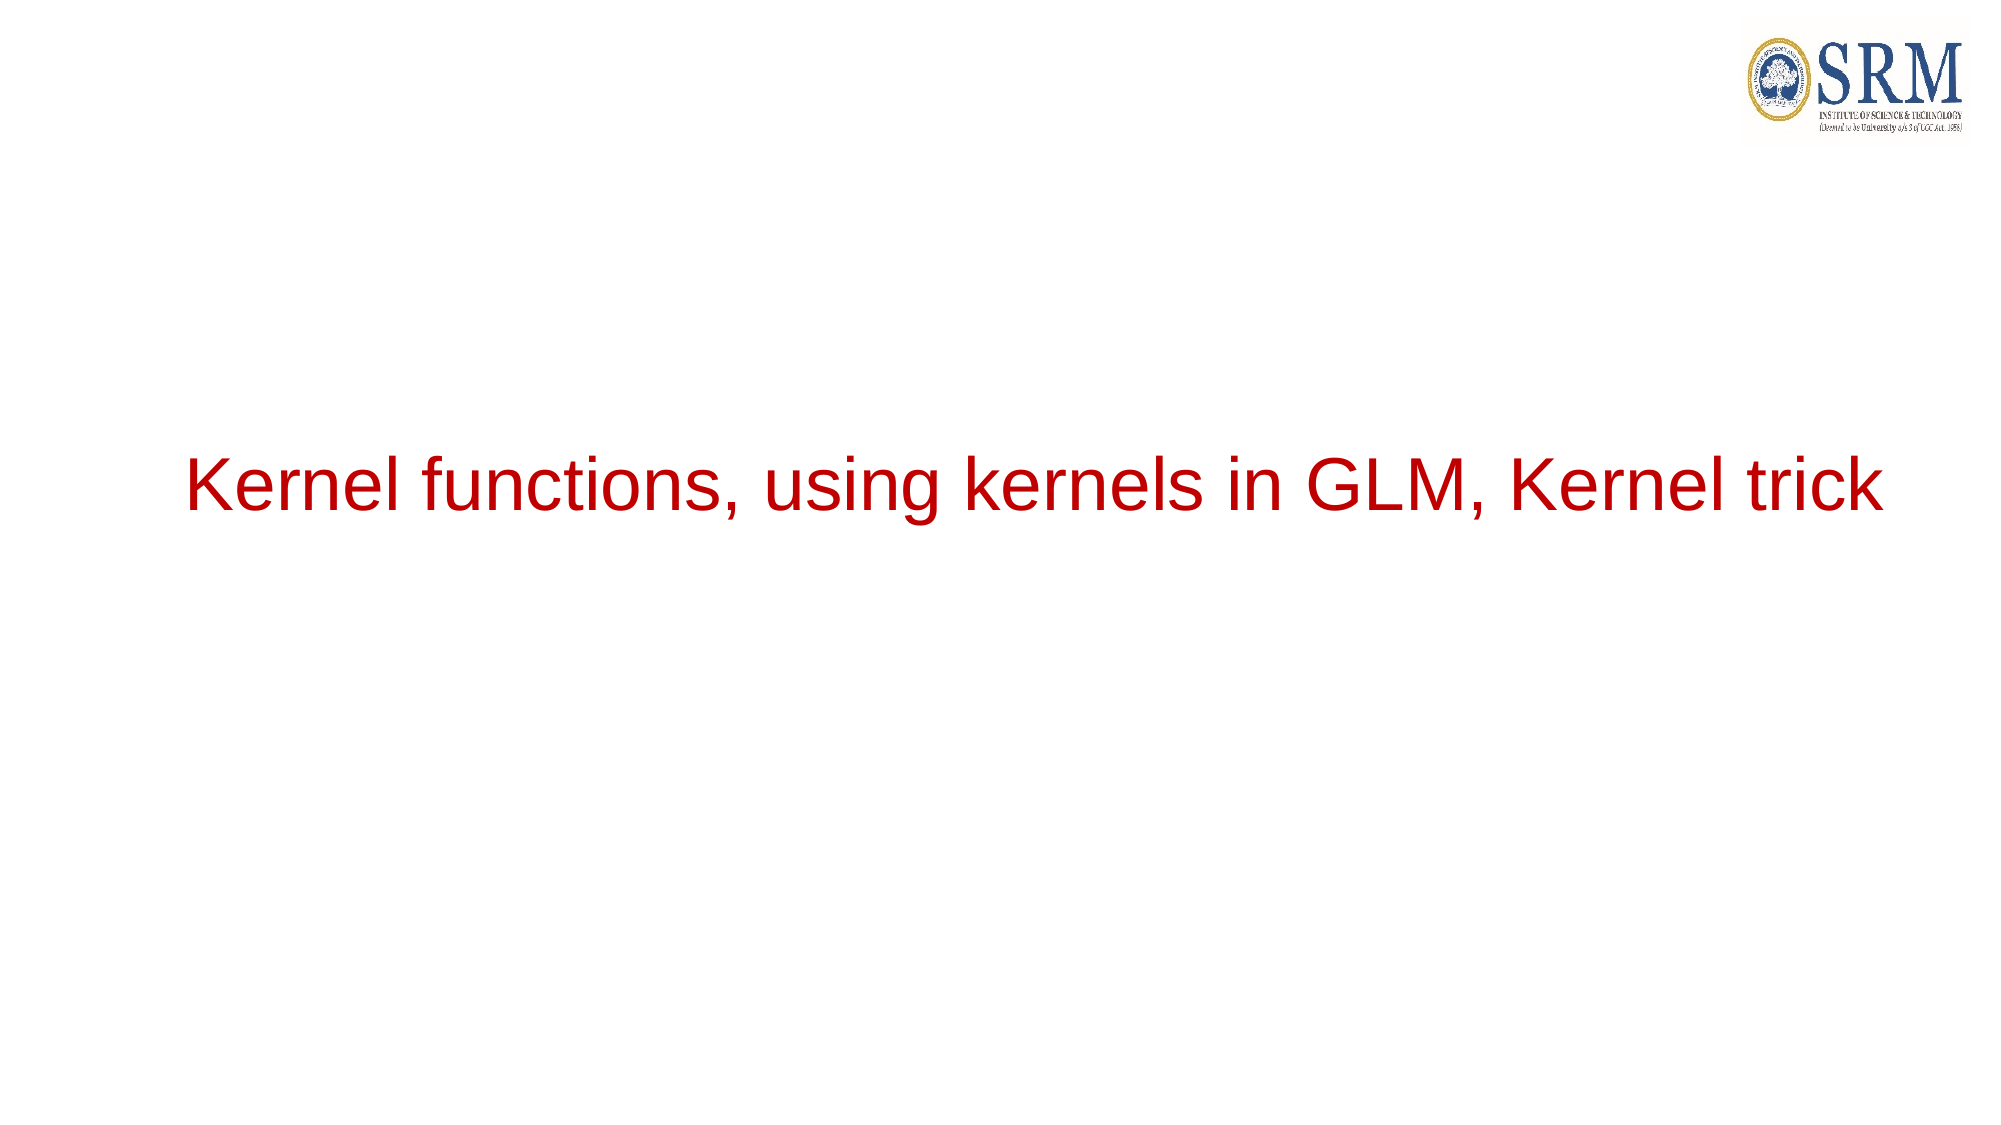

Kernel functions, using kernels in GLM, Kernel trick